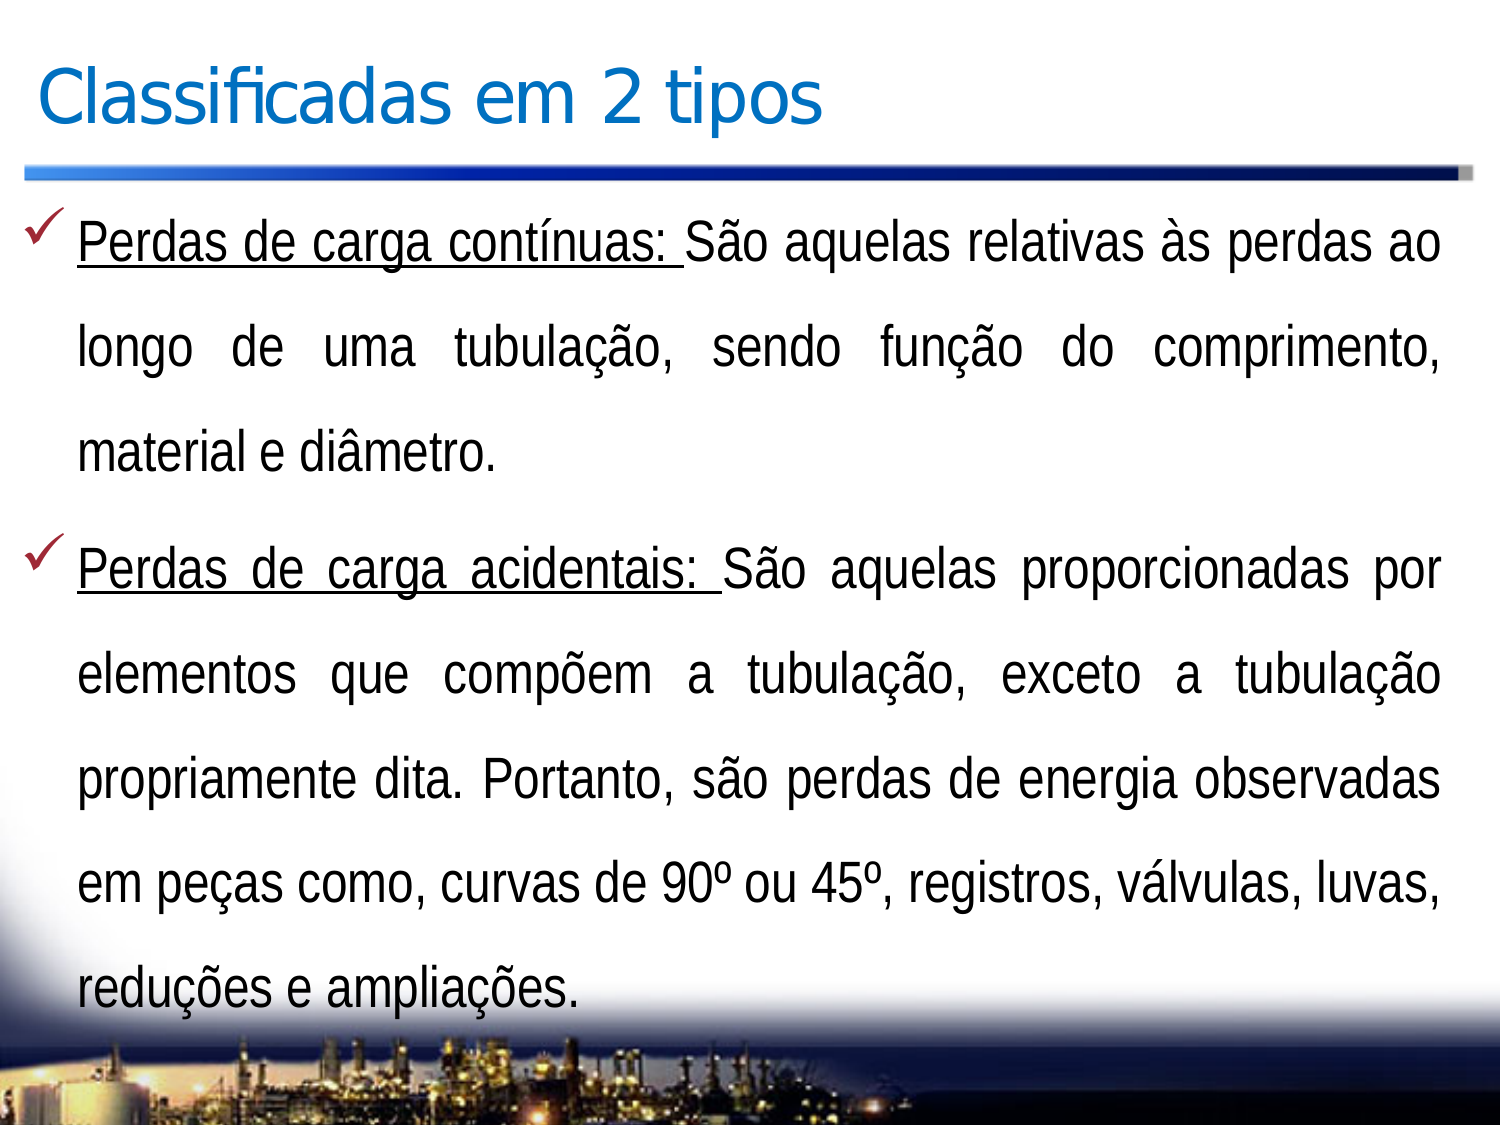

# Classificadas em 2 tipos
Perdas de carga contínuas: São aquelas relativas às perdas ao longo de uma tubulação, sendo função do comprimento, material e diâmetro.
Perdas de carga acidentais: São aquelas proporcionadas por elementos que compõem a tubulação, exceto a tubulação propriamente dita. Portanto, são perdas de energia observadas em peças como, curvas de 90º ou 45º, registros, válvulas, luvas, reduções e ampliações.